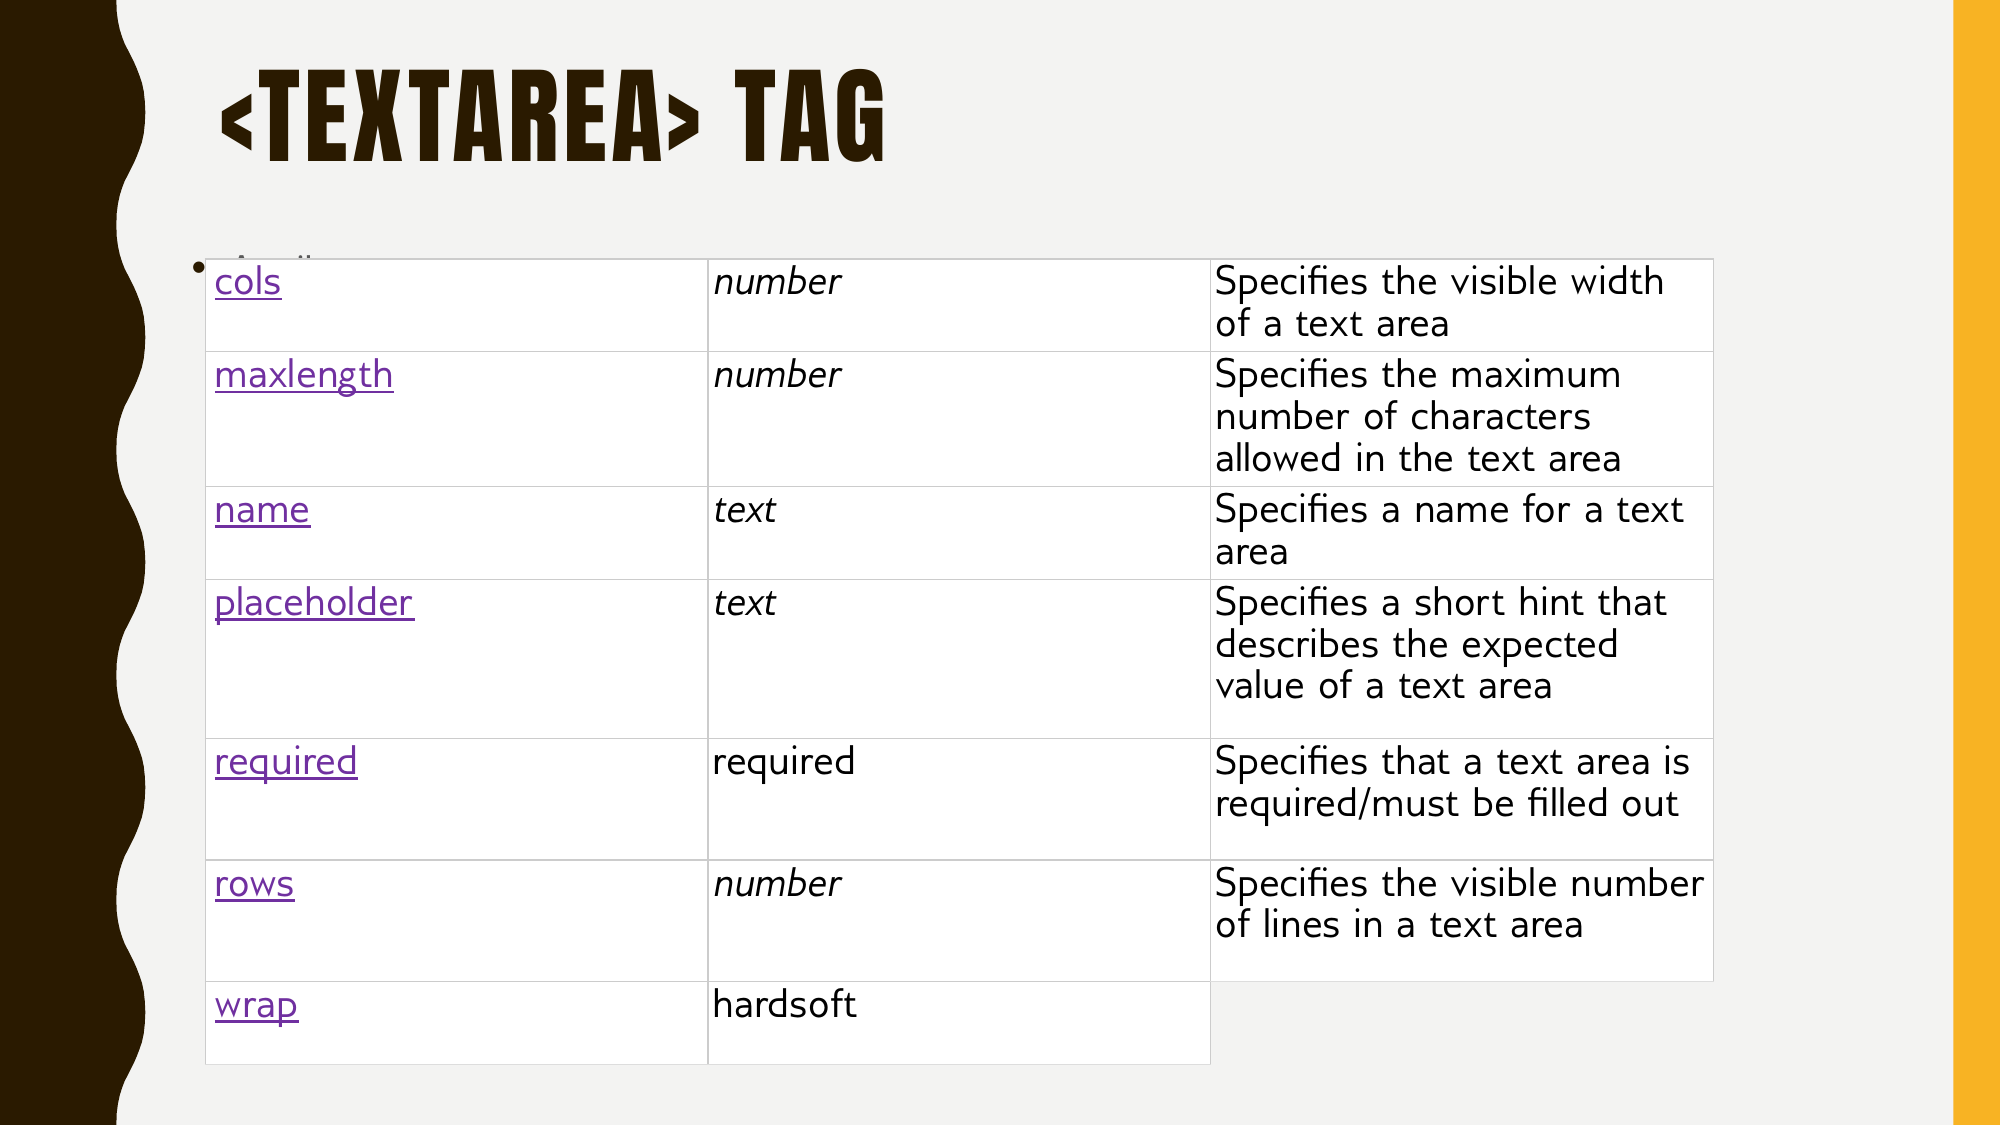

# <textarea> Tag
Attributes

| cols | number | Specifies the visible width of a text area |
| --- | --- | --- |
| maxlength | number | Specifies the maximum number of characters allowed in the text area |
| name | text | Specifies a name for a text area |
| placeholder | text | Specifies a short hint that describes the expected value of a text area |
| required | required | Specifies that a text area is required/must be filled out |
| rows | number | Specifies the visible number of lines in a text area |
| wrap | hardsoft |  |